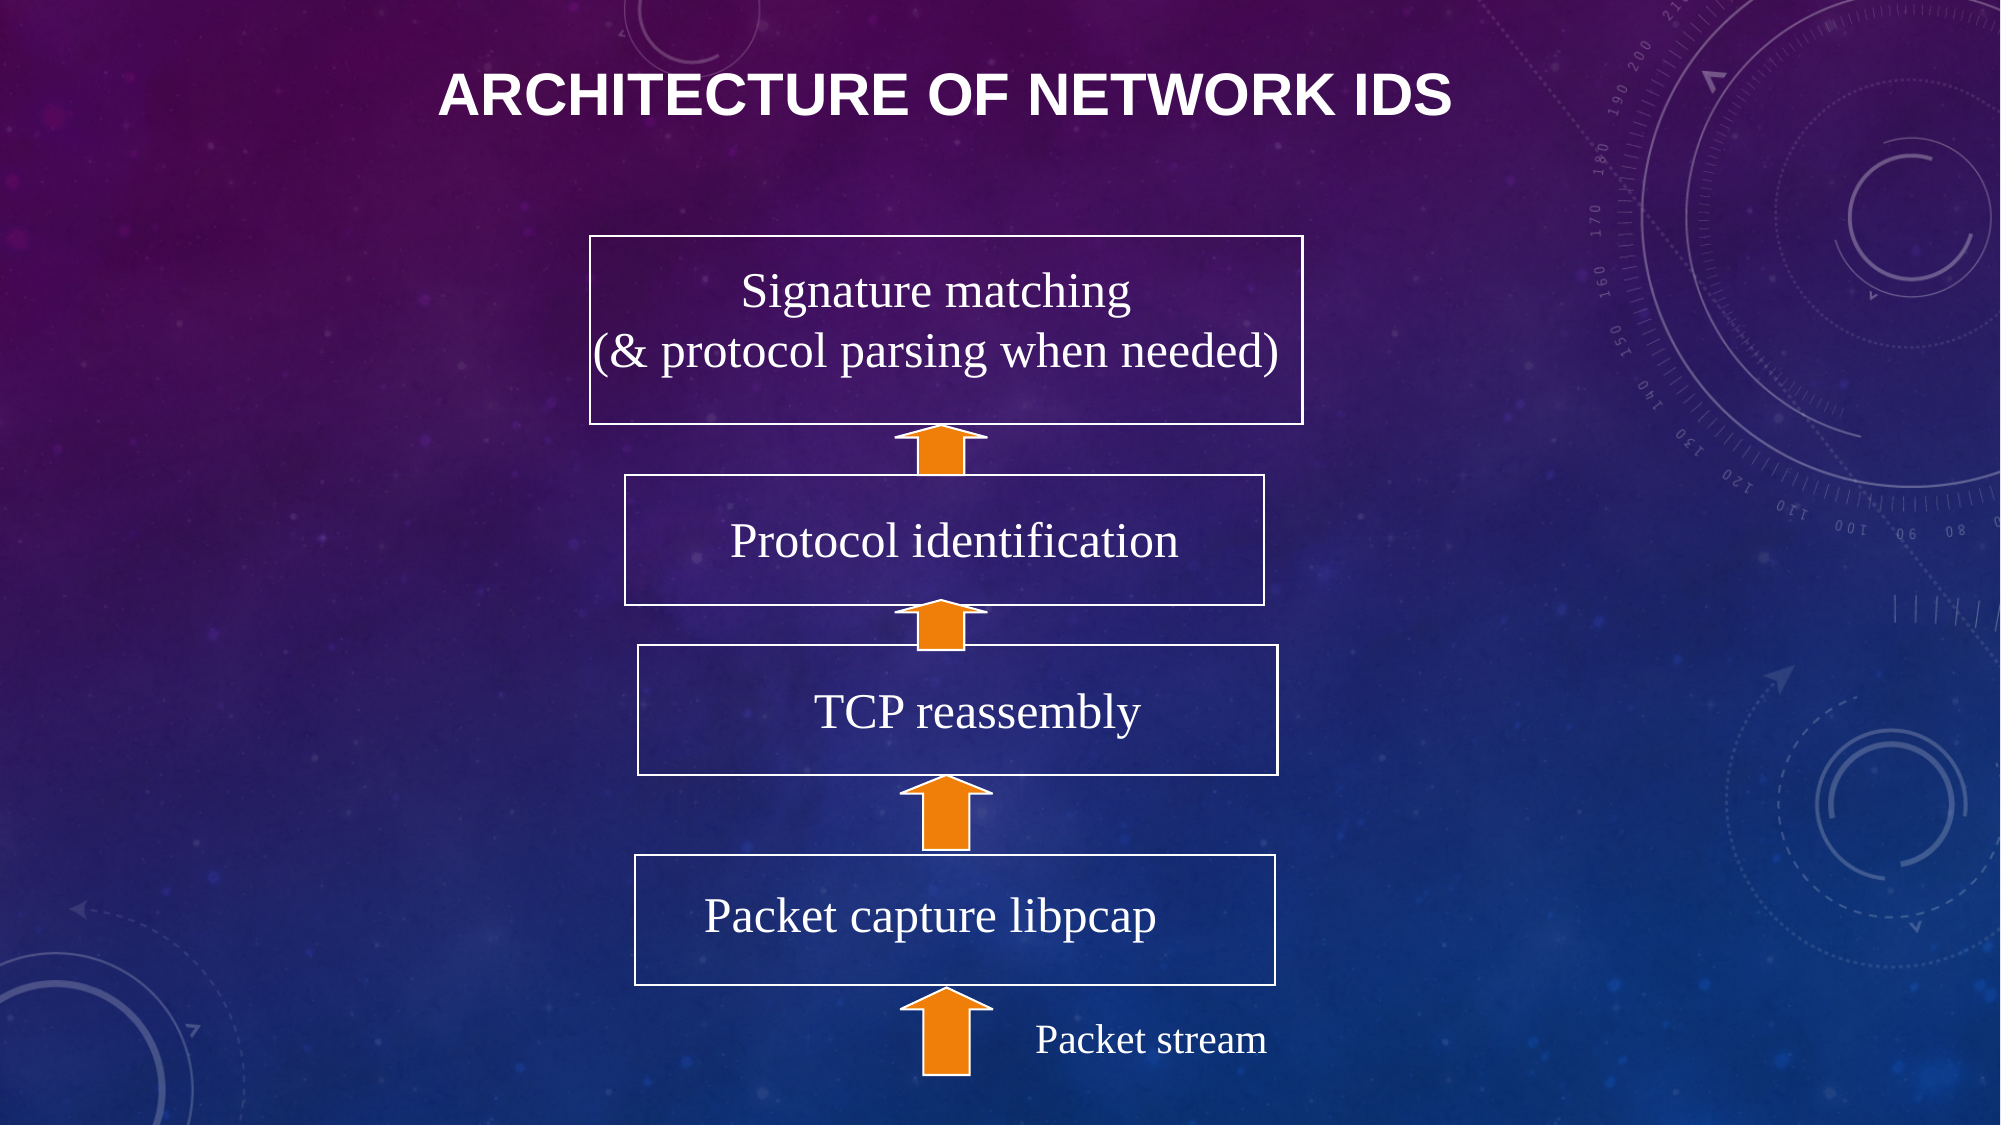

# Architecture of Network IDS

Signature matching
(& protocol parsing when needed)

Protocol identification

TCP reassembly

Packet capture libpcap

Packet stream